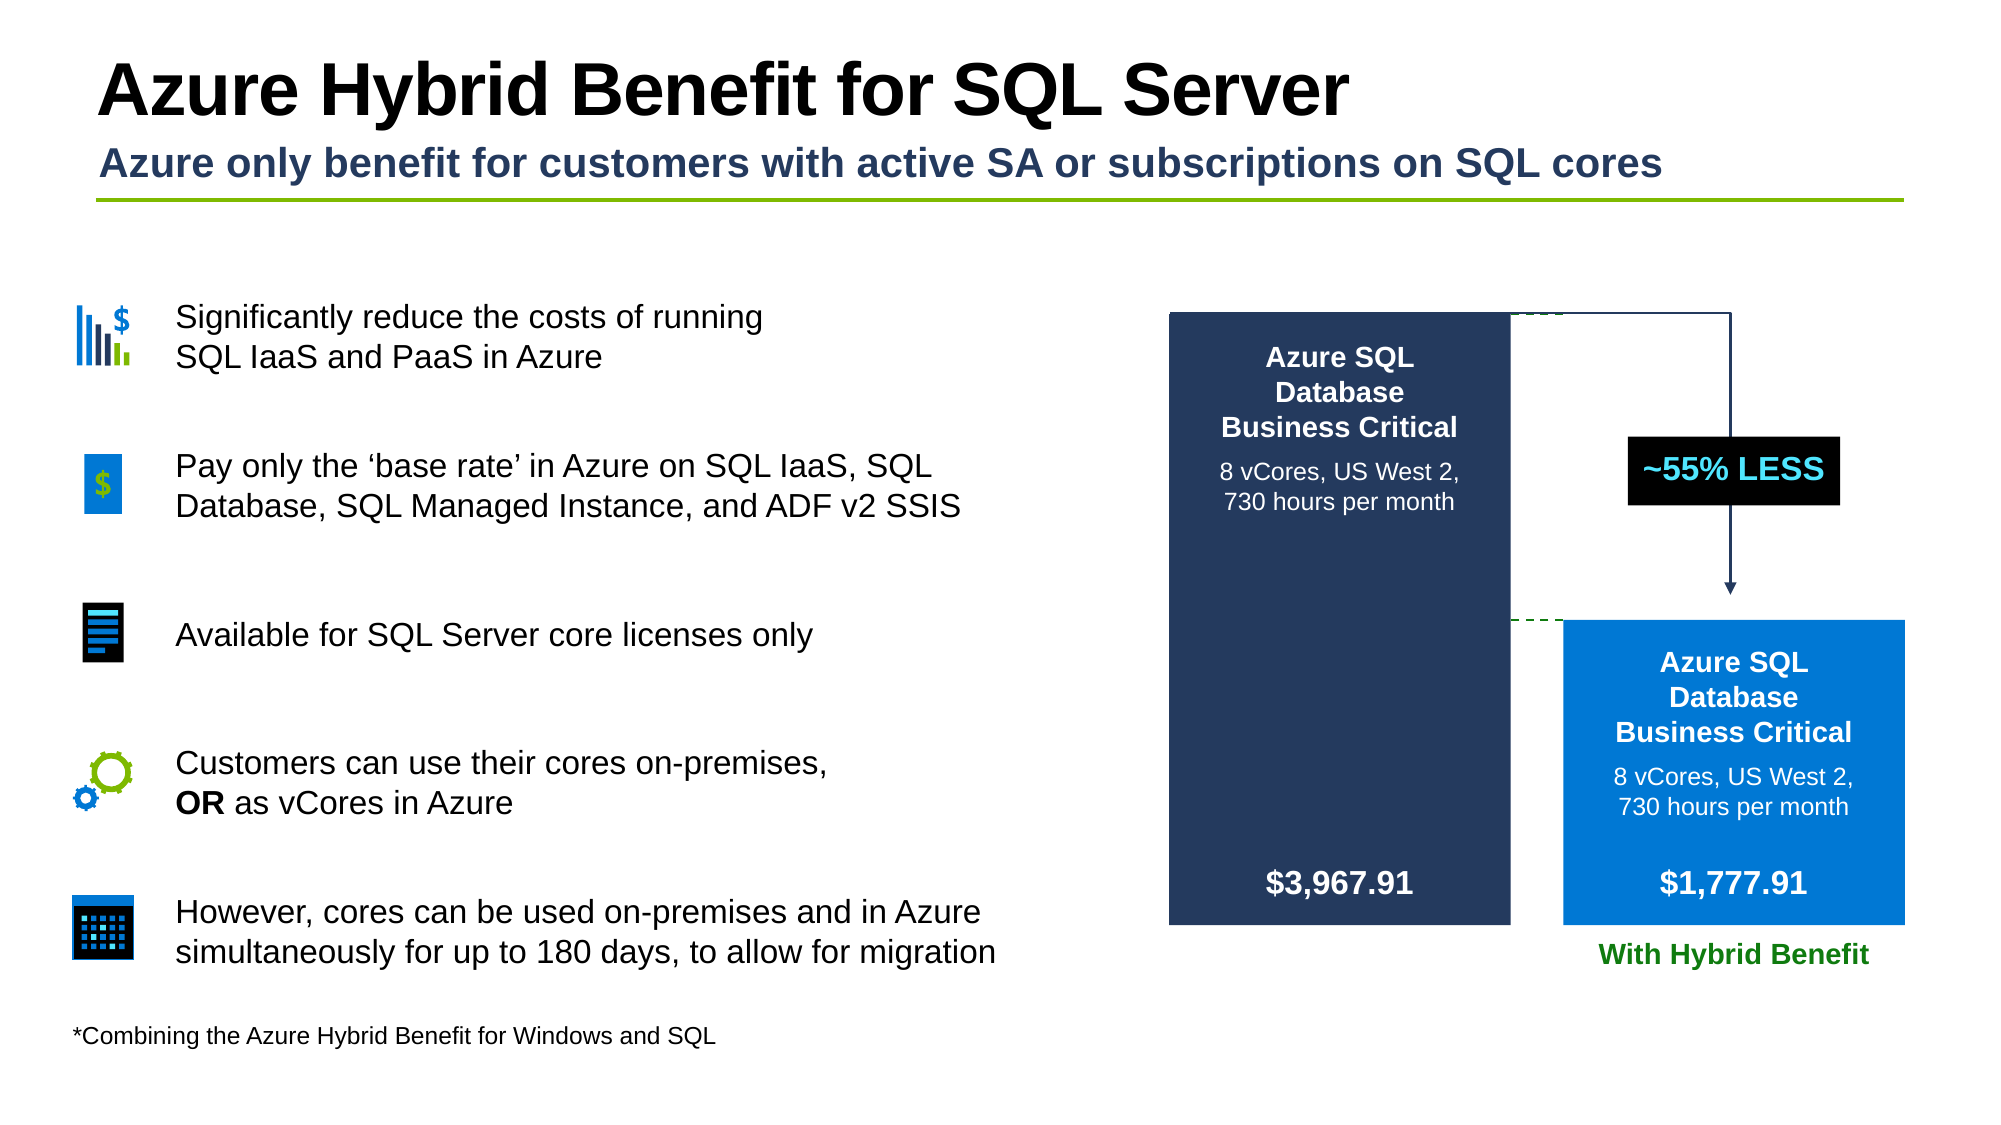

# Azure Hybrid Benefit for SQL Server
Azure only benefit for customers with active SA or subscriptions on SQL cores
Significantly reduce the costs of running SQL IaaS and PaaS in Azure

Azure SQL Database
Business Critical
8 vCores, US West 2,
730 hours per month
Pay only the ‘base rate’ in Azure on SQL IaaS, SQL Database, SQL Managed Instance, and ADF v2 SSIS
~55% LESS

Available for SQL Server core licenses only

Azure SQL Database
Business Critical
8 vCores, US West 2,
730 hours per month
Customers can use their cores on-premises, OR as vCores in Azure

$3,967.91
$1,777.91
However, cores can be used on-premises and in Azure simultaneously for up to 180 days, to allow for migration

Without Hybrid Benefit
With Hybrid Benefit
*Combining the Azure Hybrid Benefit for Windows and SQL